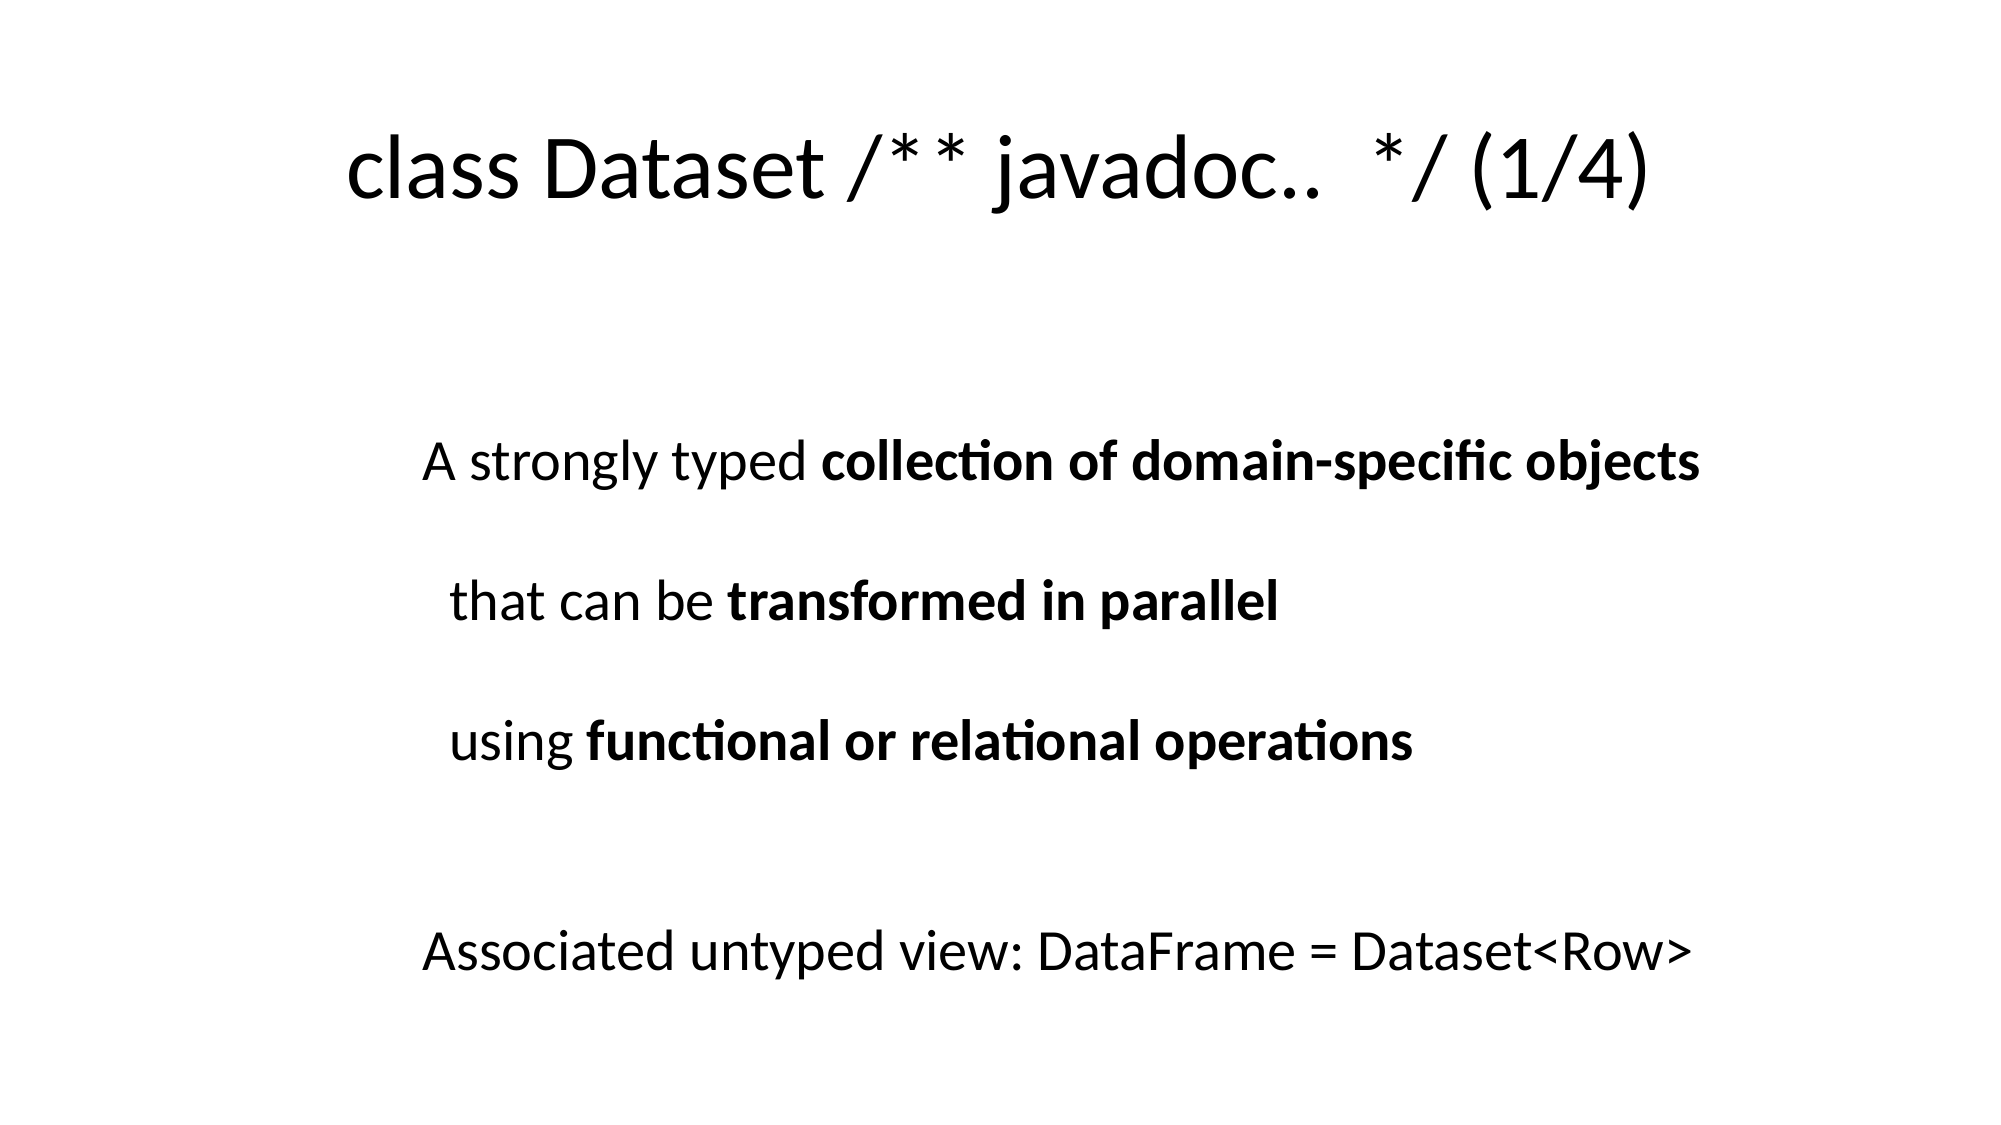

# class Dataset /** javadoc..  */ (1/4)
A strongly typed collection of domain-specific objects

  that can be transformed in parallel

  using functional or relational operations

Associated untyped view: DataFrame = Dataset<Row>